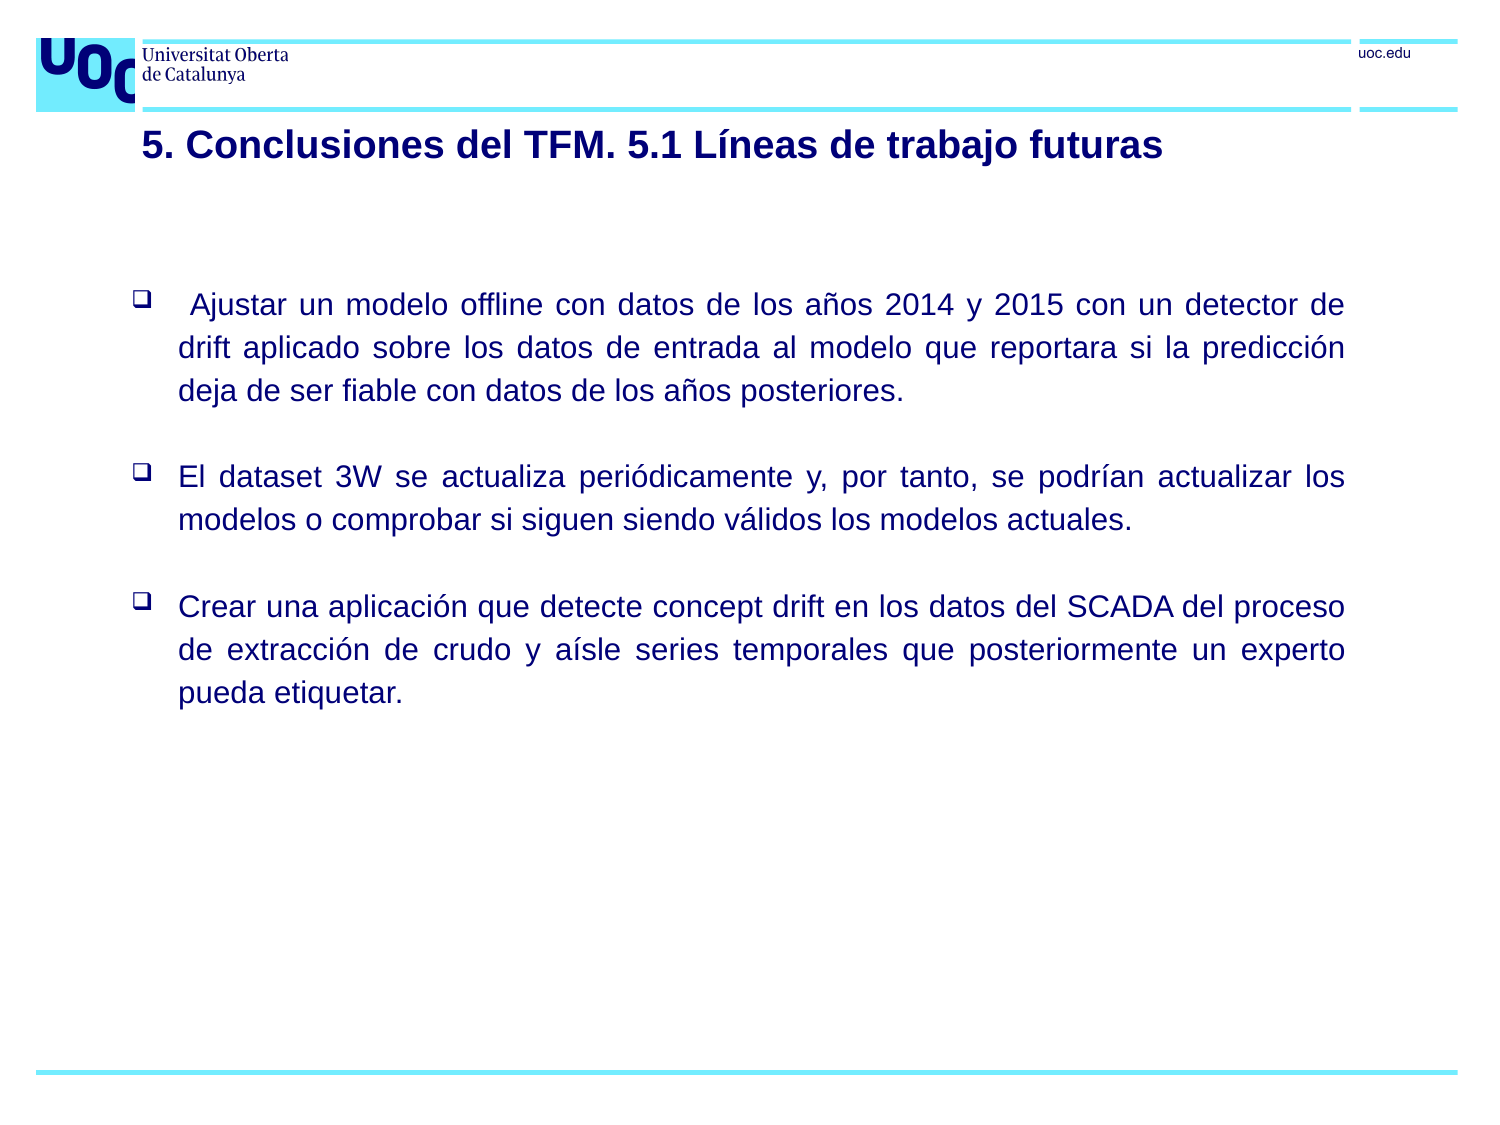

# 5. Conclusiones del TFM. 5.1 Líneas de trabajo futuras
 Ajustar un modelo offline con datos de los años 2014 y 2015 con un detector de drift aplicado sobre los datos de entrada al modelo que reportara si la predicción deja de ser fiable con datos de los años posteriores.

El dataset 3W se actualiza periódicamente y, por tanto, se podrían actualizar los modelos o comprobar si siguen siendo válidos los modelos actuales.

Crear una aplicación que detecte concept drift en los datos del SCADA del proceso de extracción de crudo y aísle series temporales que posteriormente un experto pueda etiquetar.